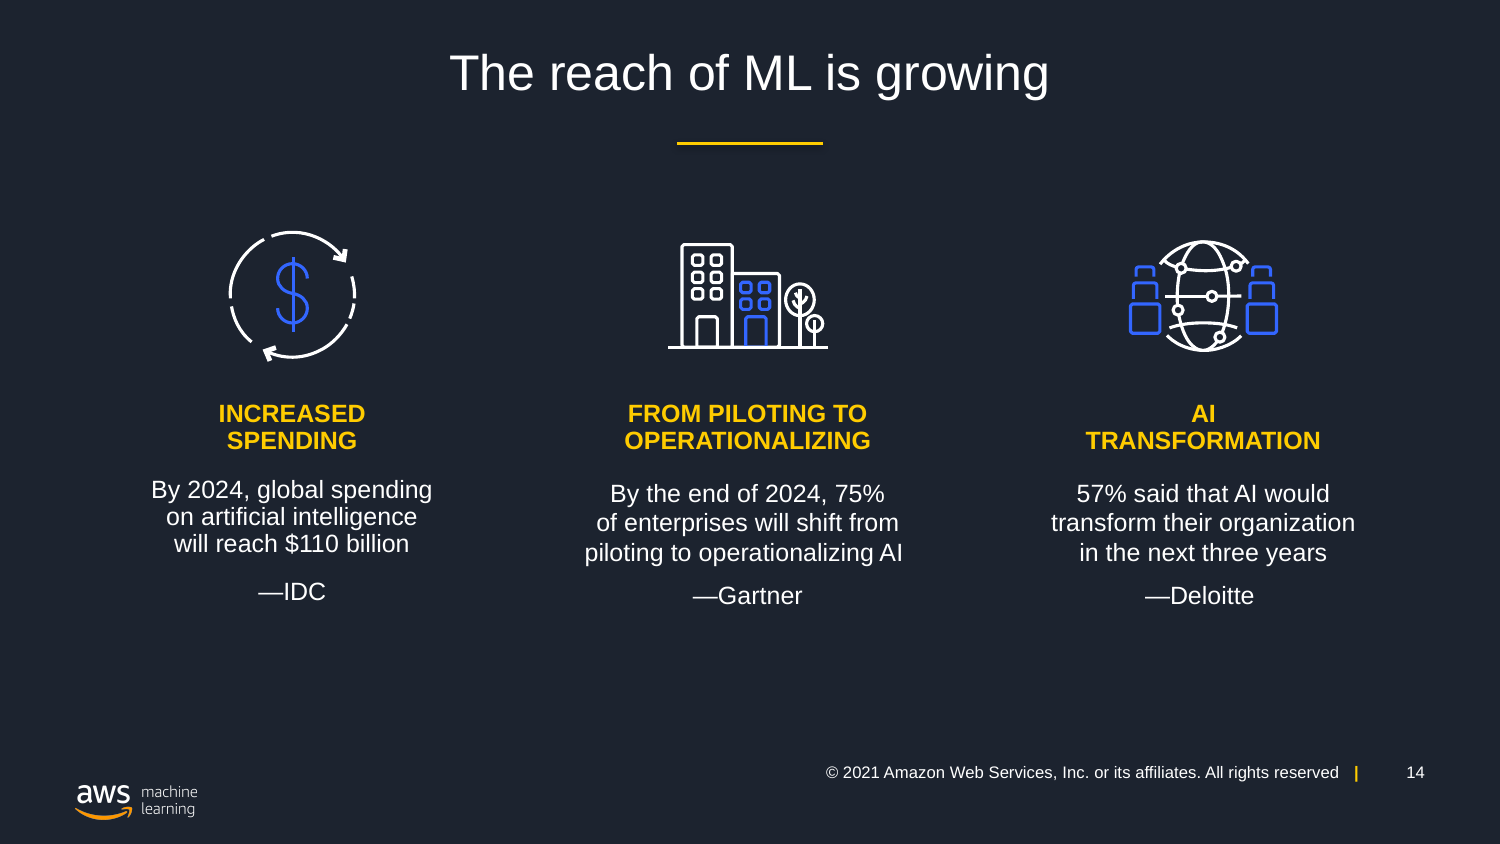

# The reach of ML is growing

INCREASED
SPENDING
FROM PILOTING TO OPERATIONALIZING
AI
TRANSFORMATION
By 2024, global spending
on artificial intelligence
will reach $110 billion
—IDC
By the end of 2024, 75%
of enterprises will shift from piloting to operationalizing AI
—Gartner
57% said that AI would transform their organization
in the next three years
—Deloitte